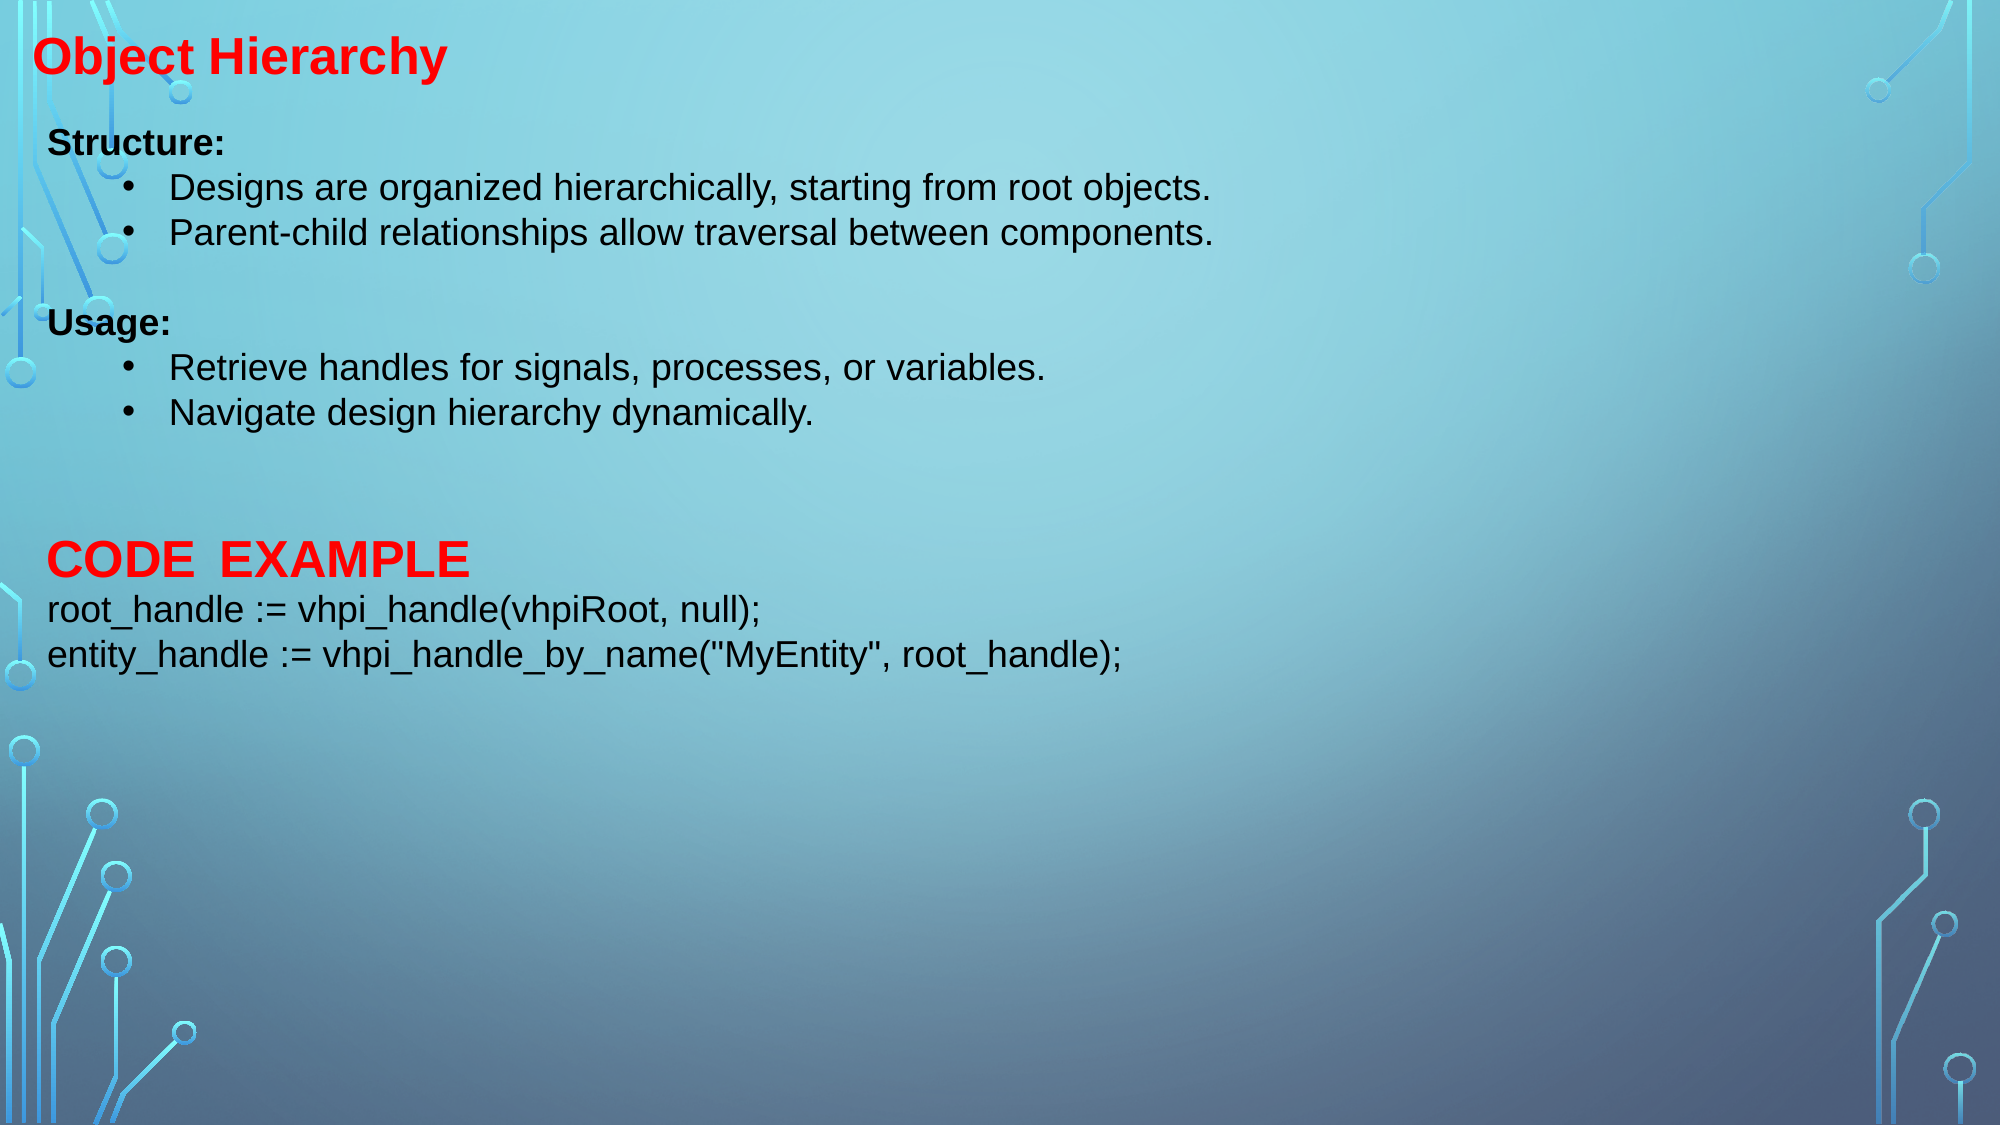

Object Hierarchy
Structure:
Designs are organized hierarchically, starting from root objects.
Parent-child relationships allow traversal between components.

Usage:
Retrieve handles for signals, processes, or variables.
Navigate design hierarchy dynamically.
  CODE EXAMPLE

root_handle := vhpi_handle(vhpiRoot, null);
entity_handle := vhpi_handle_by_name("MyEntity", root_handle);